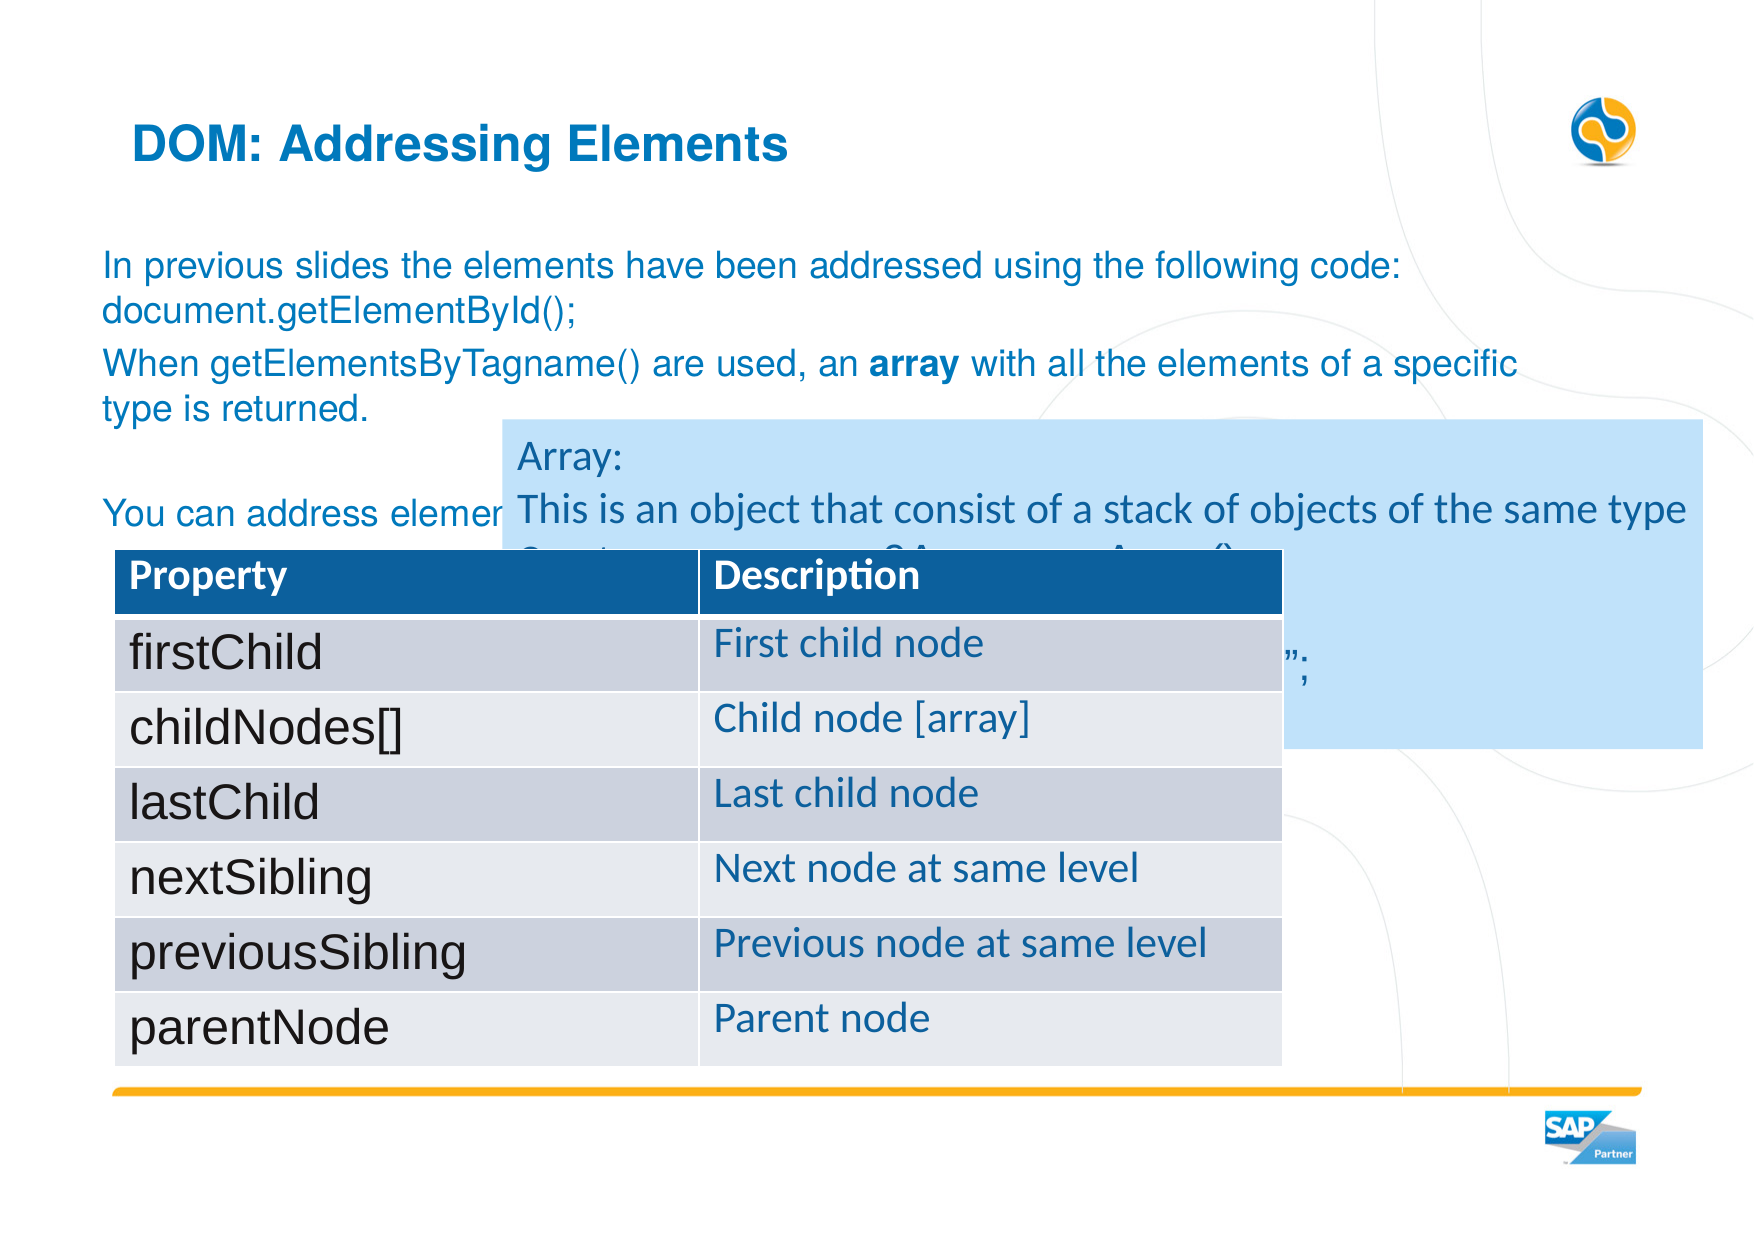

# DOM: Addressing Elements
In previous slides the elements have been addressed using the following code: document.getElementById();
When getElementsByTagname() are used, an array with all the elements of a specific type is returned.

You can address elements by  using the childnodes array or one of the other properties:
Array:
This is an object that consist of a stack of objects of the same type
Create an array: var 0Arr = new Array();
Write values: 	0Arr[0] = “entry1”;
			0Arr[1] = “entry2”;
Use values:	alert(0Arr[1]);
| Property | Description |
| --- | --- |
| firstChild | First child node |
| childNodes[] | Child node [array] |
| lastChild | Last child node |
| nextSibling | Next node at same level |
| previousSibling | Previous node at same level |
| parentNode | Parent node |